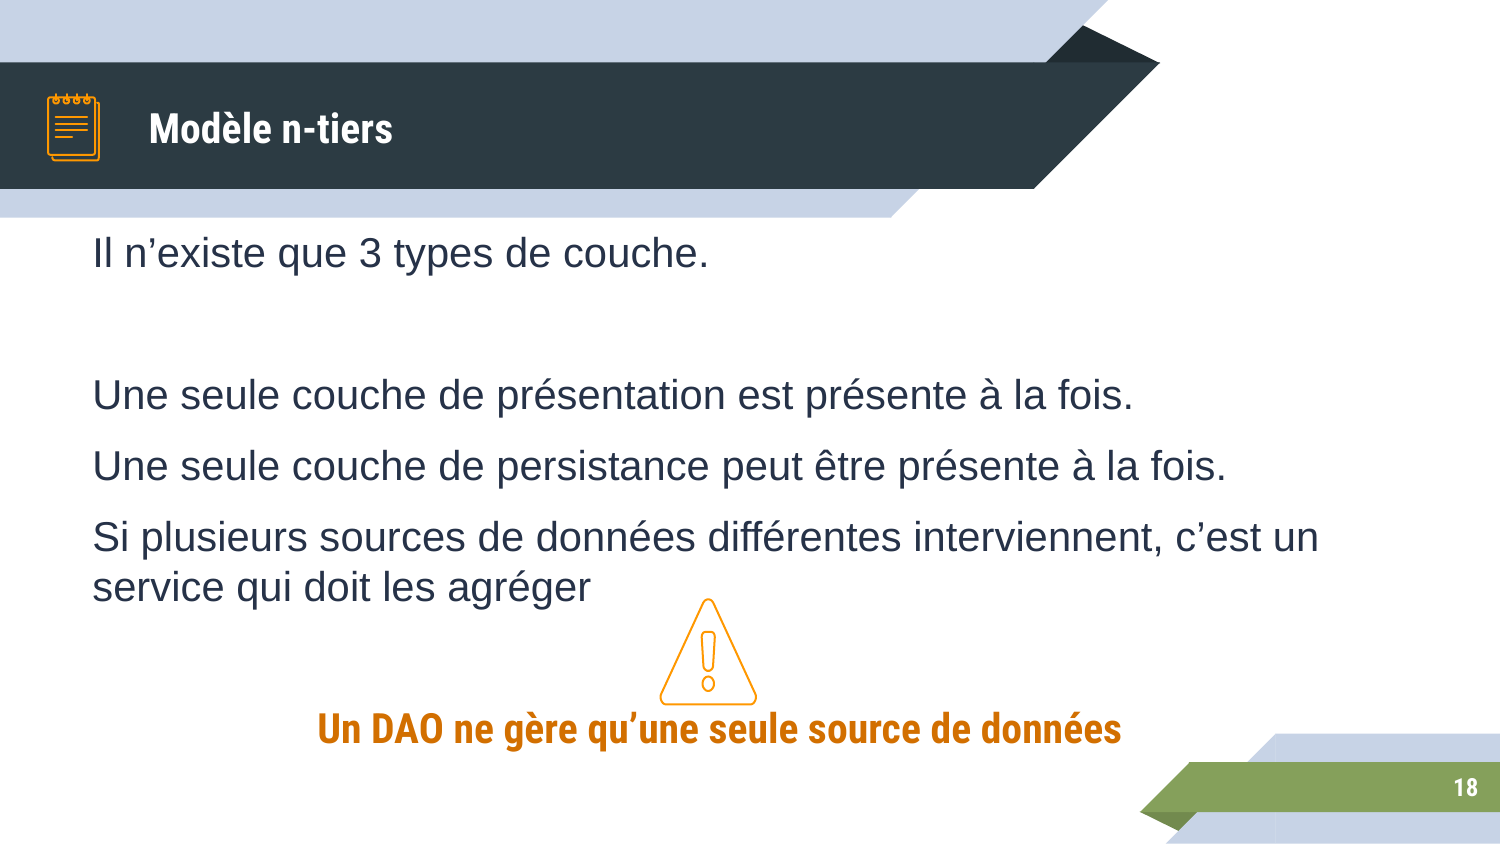

# Modèle n-tiers

Il n’existe que 3 types de couche.

Une seule couche de présentation est présente à la fois.
Une seule couche de persistance peut être présente à la fois.
Si plusieurs sources de données différentes interviennent, c’est un service qui doit les agréger

Un DAO ne gère qu’une seule source de données

18